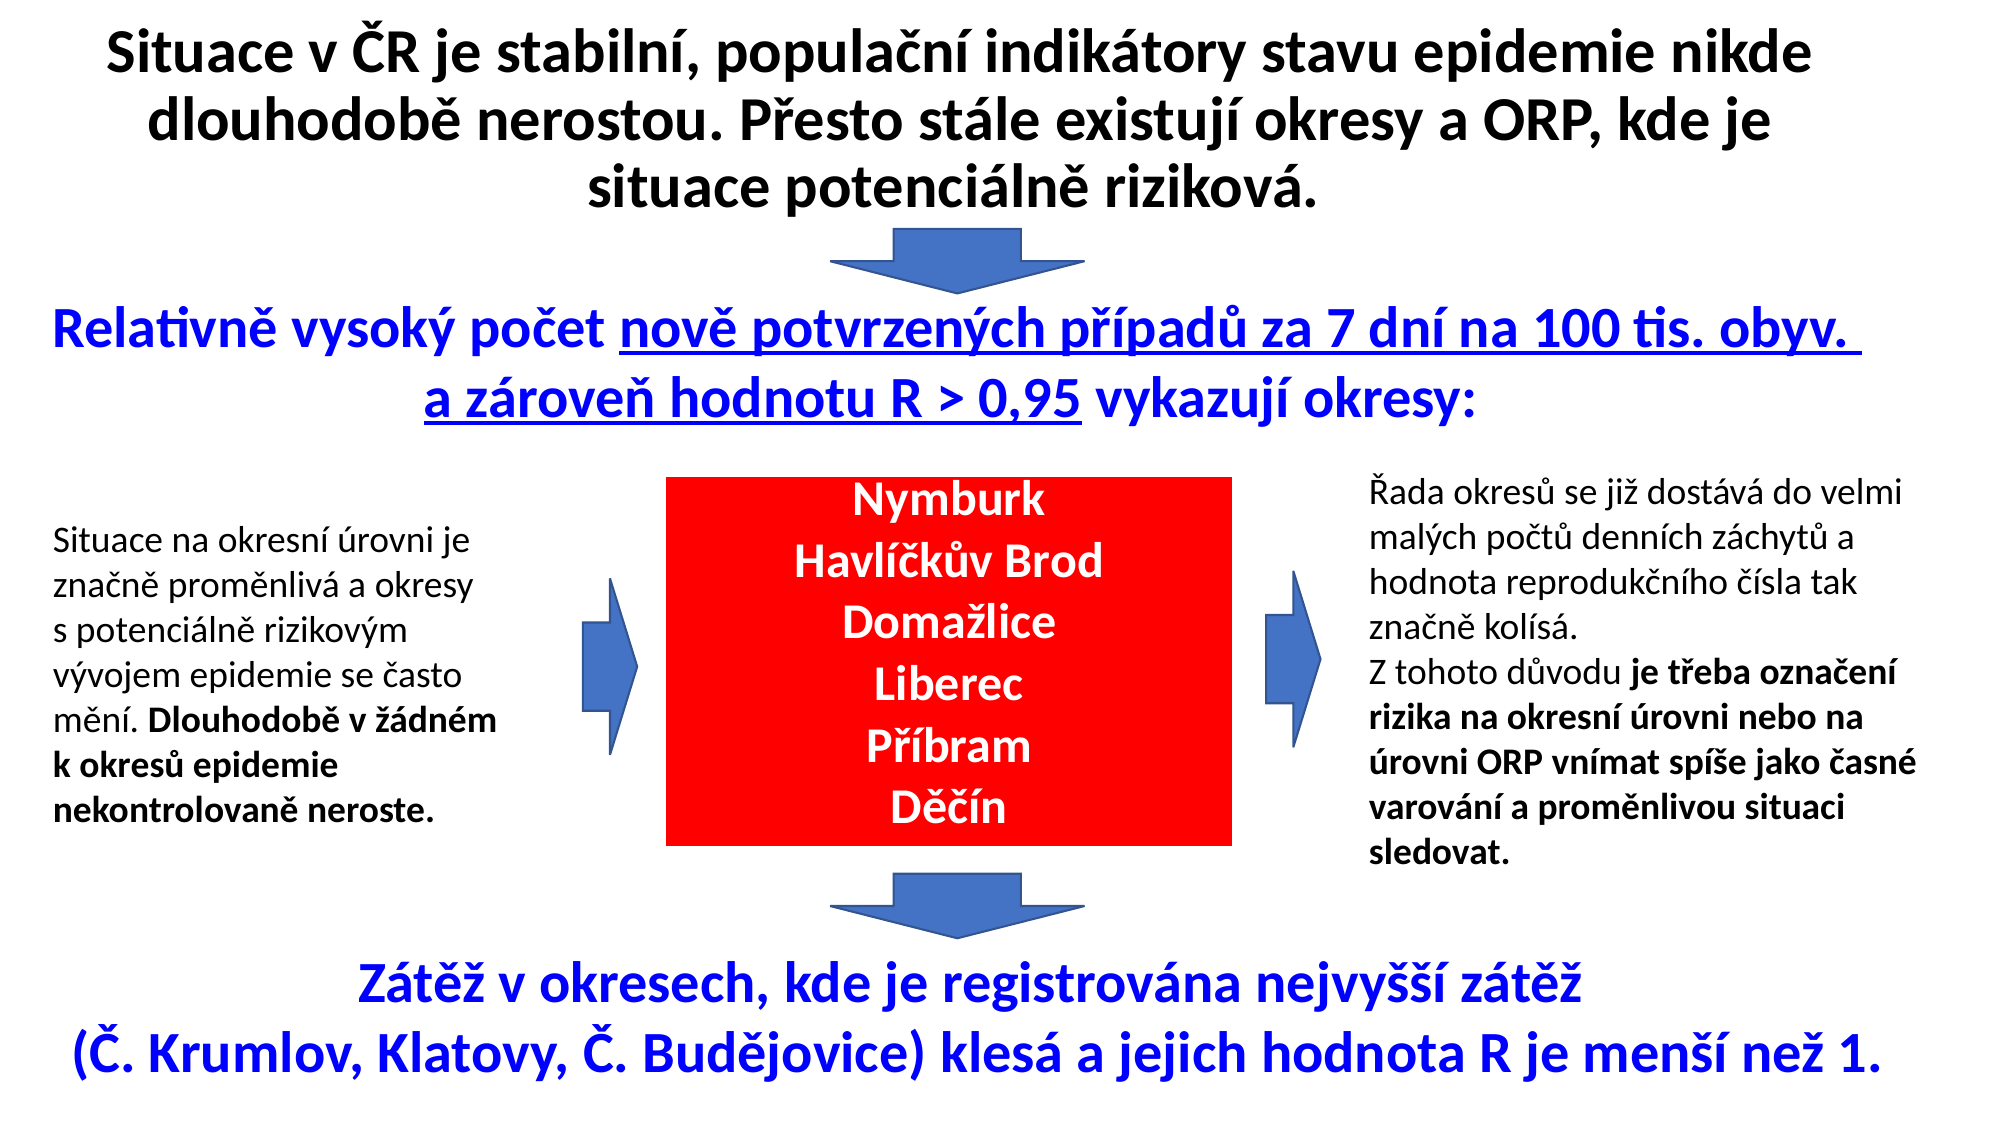

Situace v ČR je stabilní, populační indikátory stavu epidemie nikde dlouhodobě nerostou. Přesto stále existují okresy a ORP, kde je situace potenciálně riziková.

Relativně vysoký počet nově potvrzených případů za 7 dní na 100 tis. obyv.
a zároveň hodnotu R > 0,95 vykazují okresy:
Řada okresů se již dostává do velmi malých počtů denních záchytů a hodnota reprodukčního čísla tak značně kolísá.
Z tohoto důvodu je třeba označení rizika na okresní úrovni nebo na úrovni ORP vnímat spíše jako časné varování a proměnlivou situaci sledovat.
| Nymburk |
| --- |
| Havlíčkův Brod |
| Domažlice |
| Liberec |
| Příbram |
| Děčín |
Situace na okresní úrovni je značně proměnlivá a okresy
s potenciálně rizikovým vývojem epidemie se často mění. Dlouhodobě v žádném k okresů epidemie nekontrolovaně neroste.

Zátěž v okresech, kde je registrována nejvyšší zátěž
(Č. Krumlov, Klatovy, Č. Budějovice) klesá a jejich hodnota R je menší než 1.